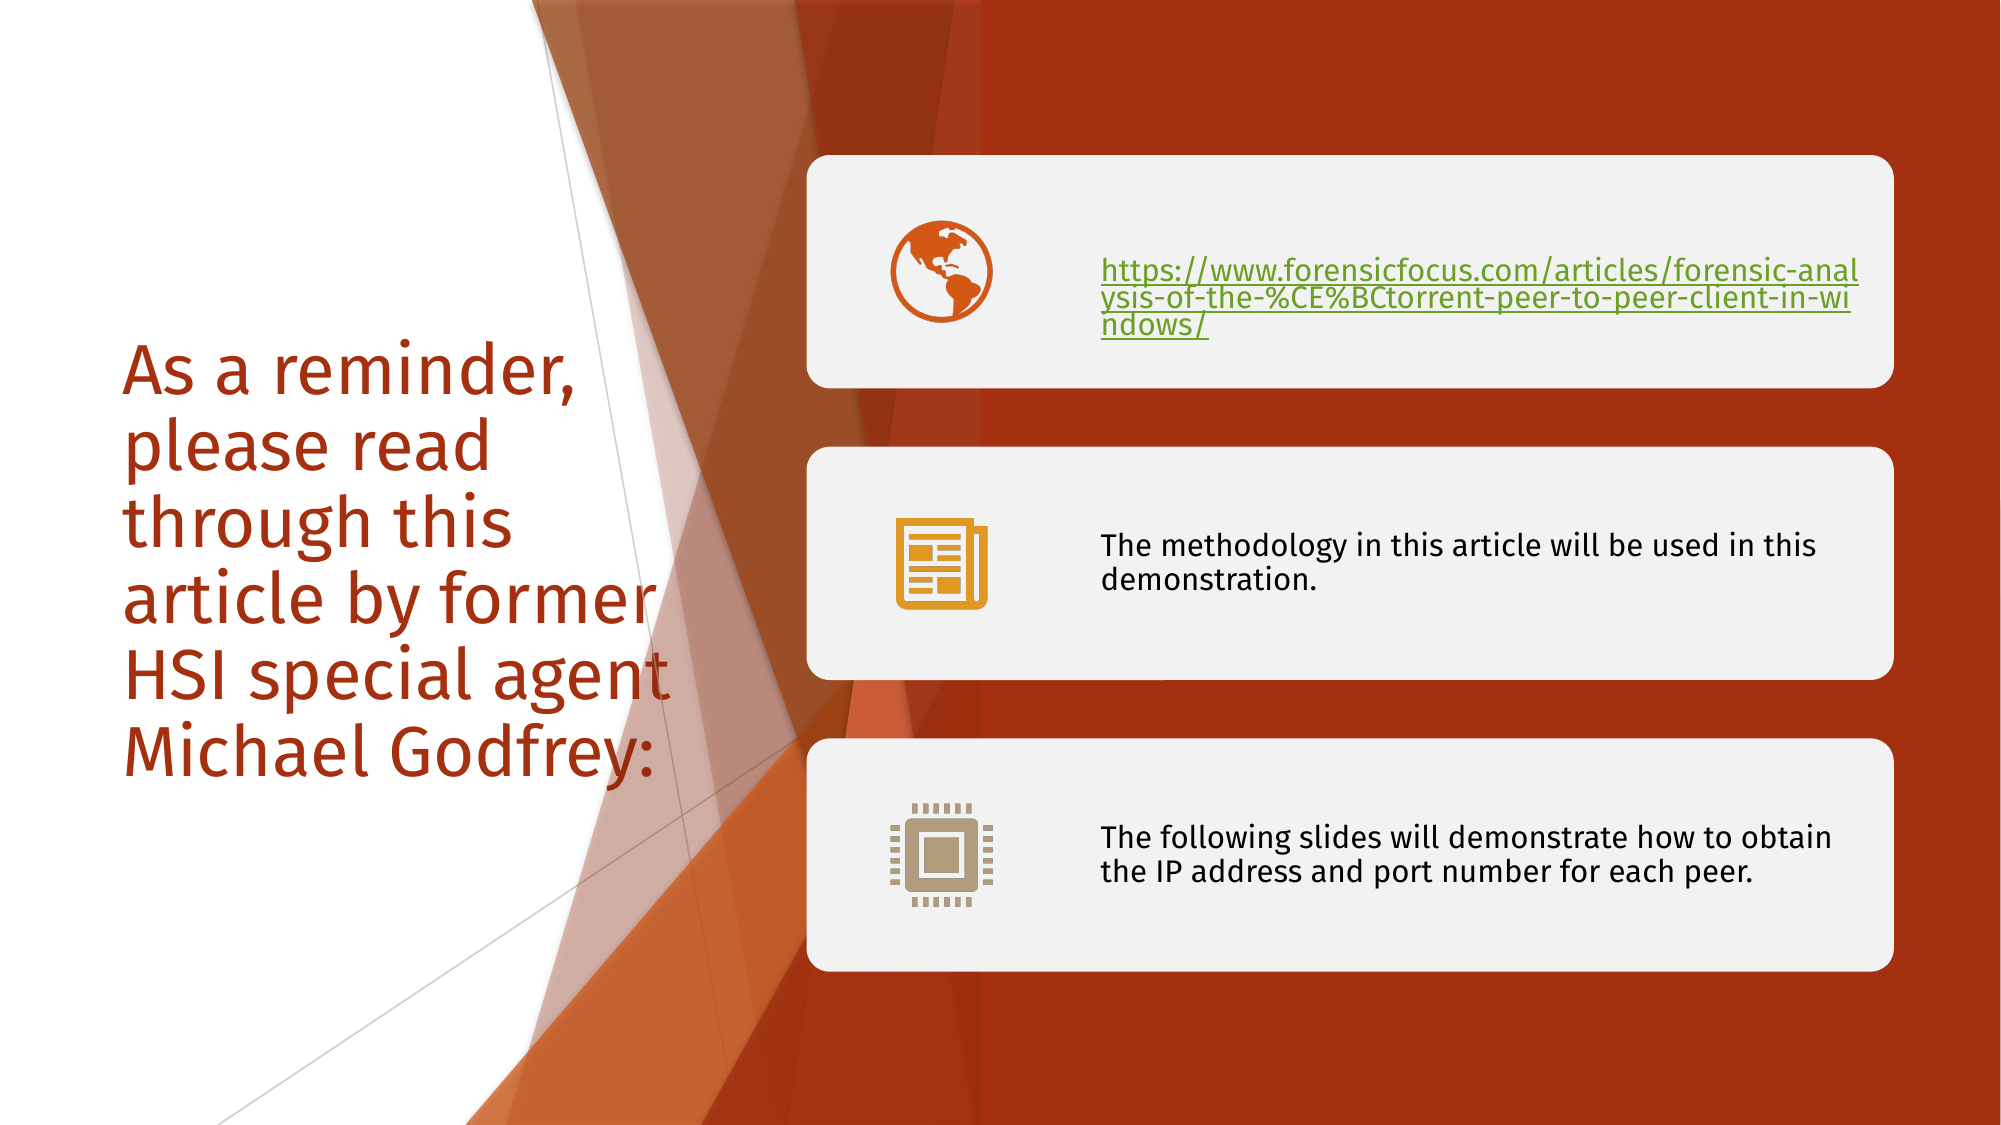

https://www.forensicfocus.com/articles/forensic-analysis-of-the-%CE%BCtorrent-peer-to-peer-client-in-windows/
The methodology in this article will be used in this demonstration.
The following slides will demonstrate how to obtain the IP address and port number for each peer.
# As a reminder, please read through this article by former HSI special agent Michael Godfrey: